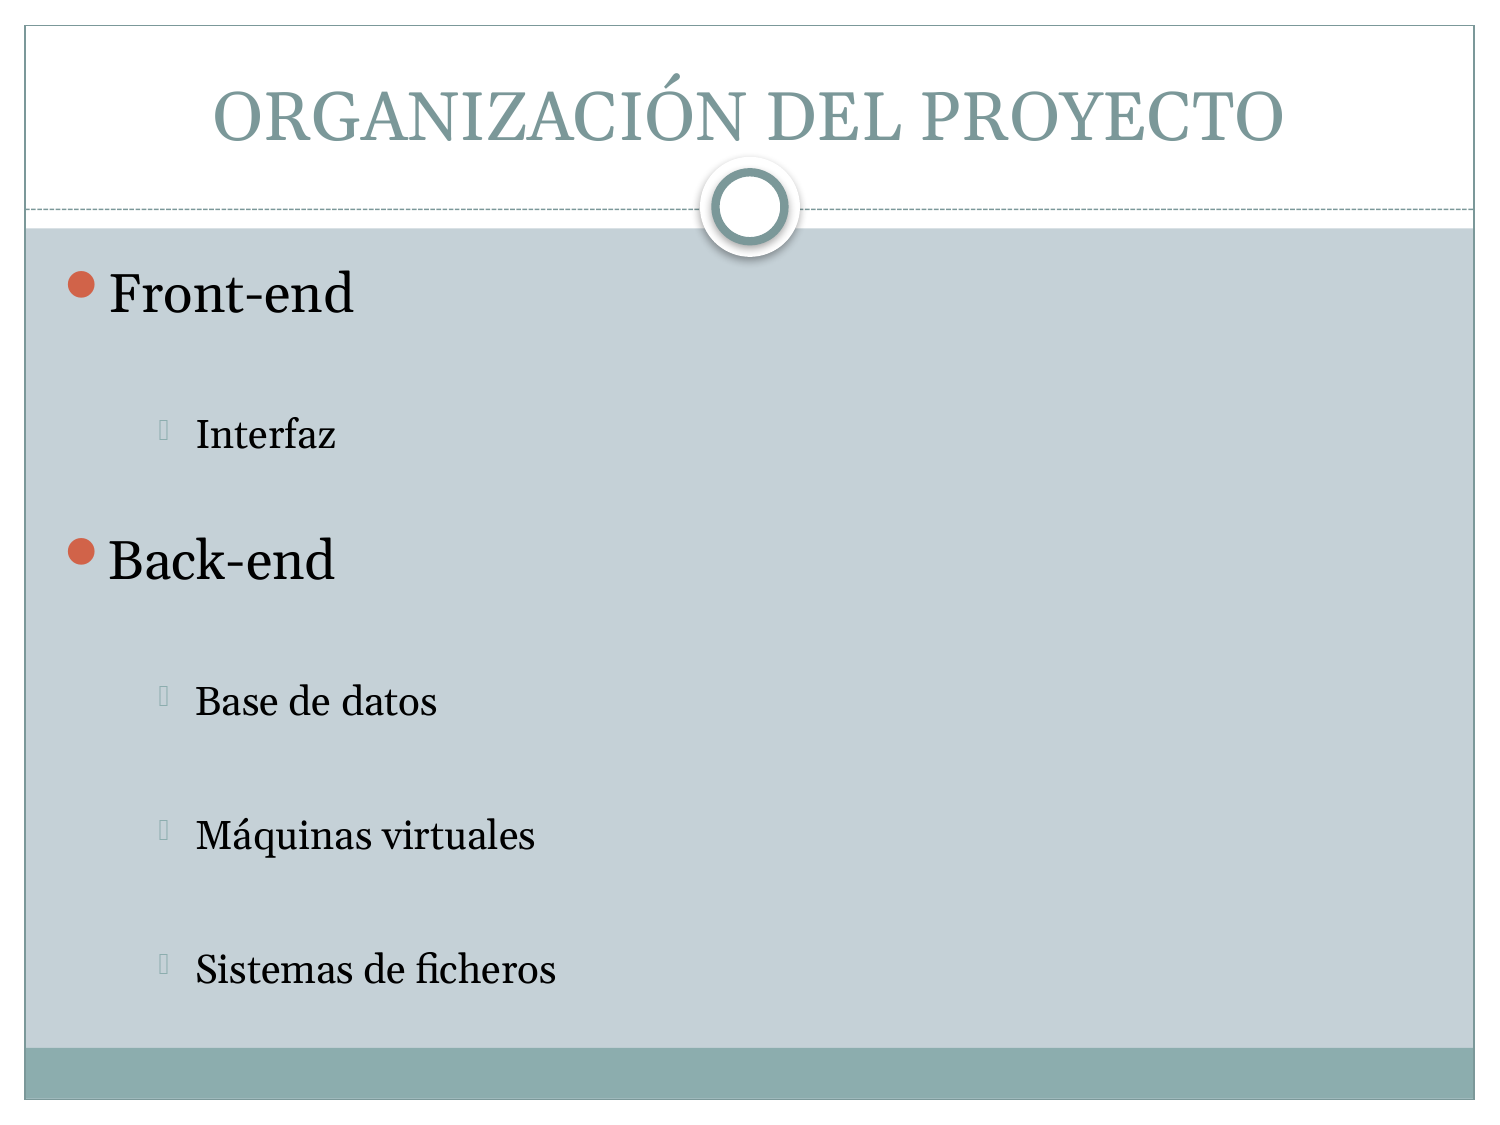

# ORGANIZACIÓN DEL PROYECTO
Front-end

Interfaz

Back-end

Base de datos

Máquinas virtuales

Sistemas de ficheros